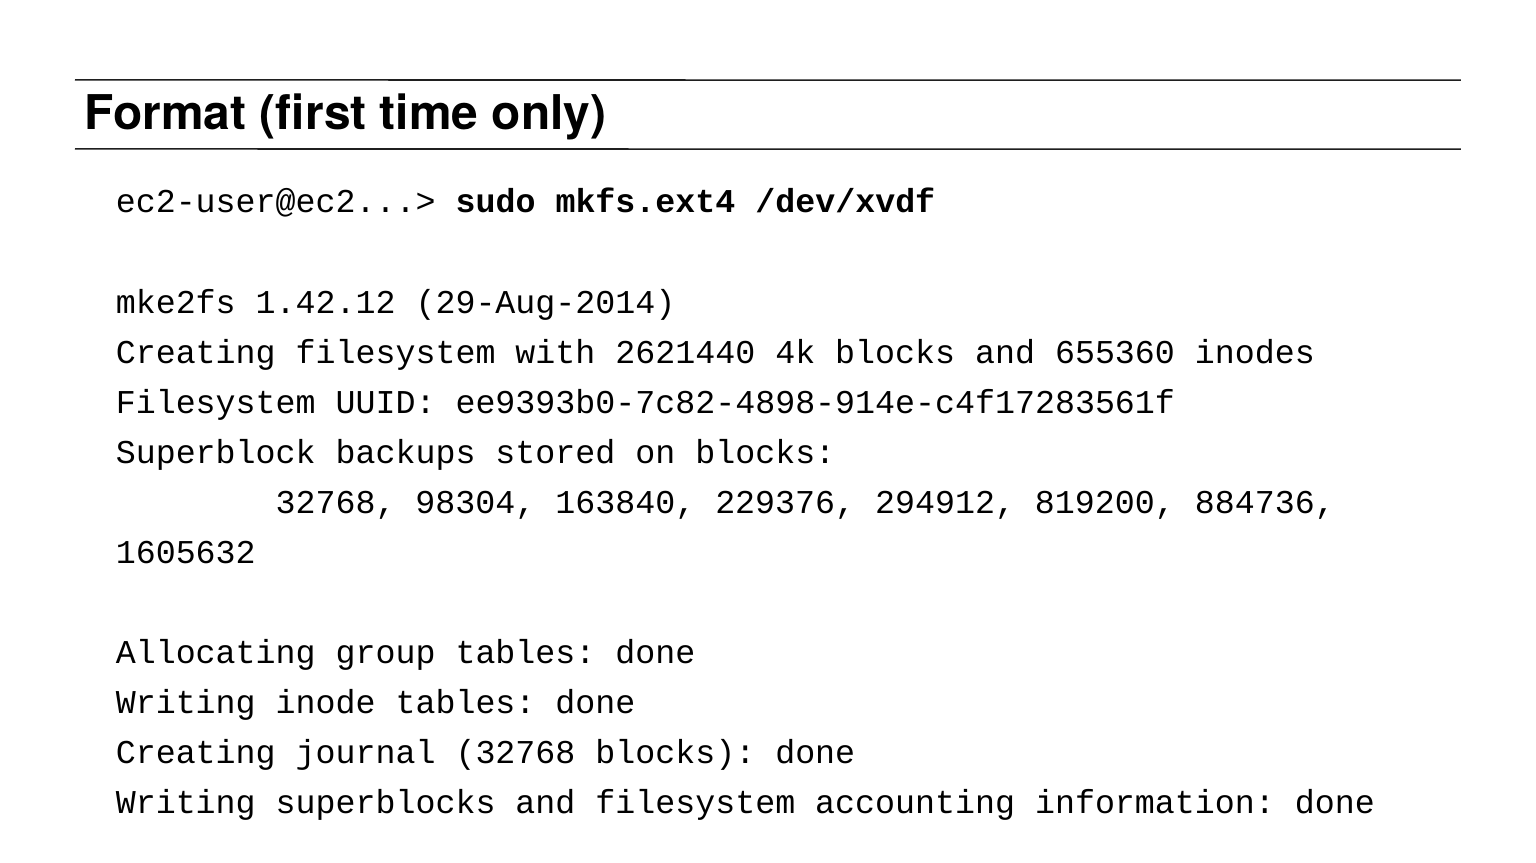

# Format (first time only)
ec2-user@ec2...> sudo mkfs.ext4 /dev/xvdf

mke2fs 1.42.12 (29-Aug-2014)
Creating filesystem with 2621440 4k blocks and 655360 inodes
Filesystem UUID: ee9393b0-7c82-4898-914e-c4f17283561f
Superblock backups stored on blocks:
        32768, 98304, 163840, 229376, 294912, 819200, 884736, 1605632

Allocating group tables: done
Writing inode tables: done
Creating journal (32768 blocks): done
Writing superblocks and filesystem accounting information: done